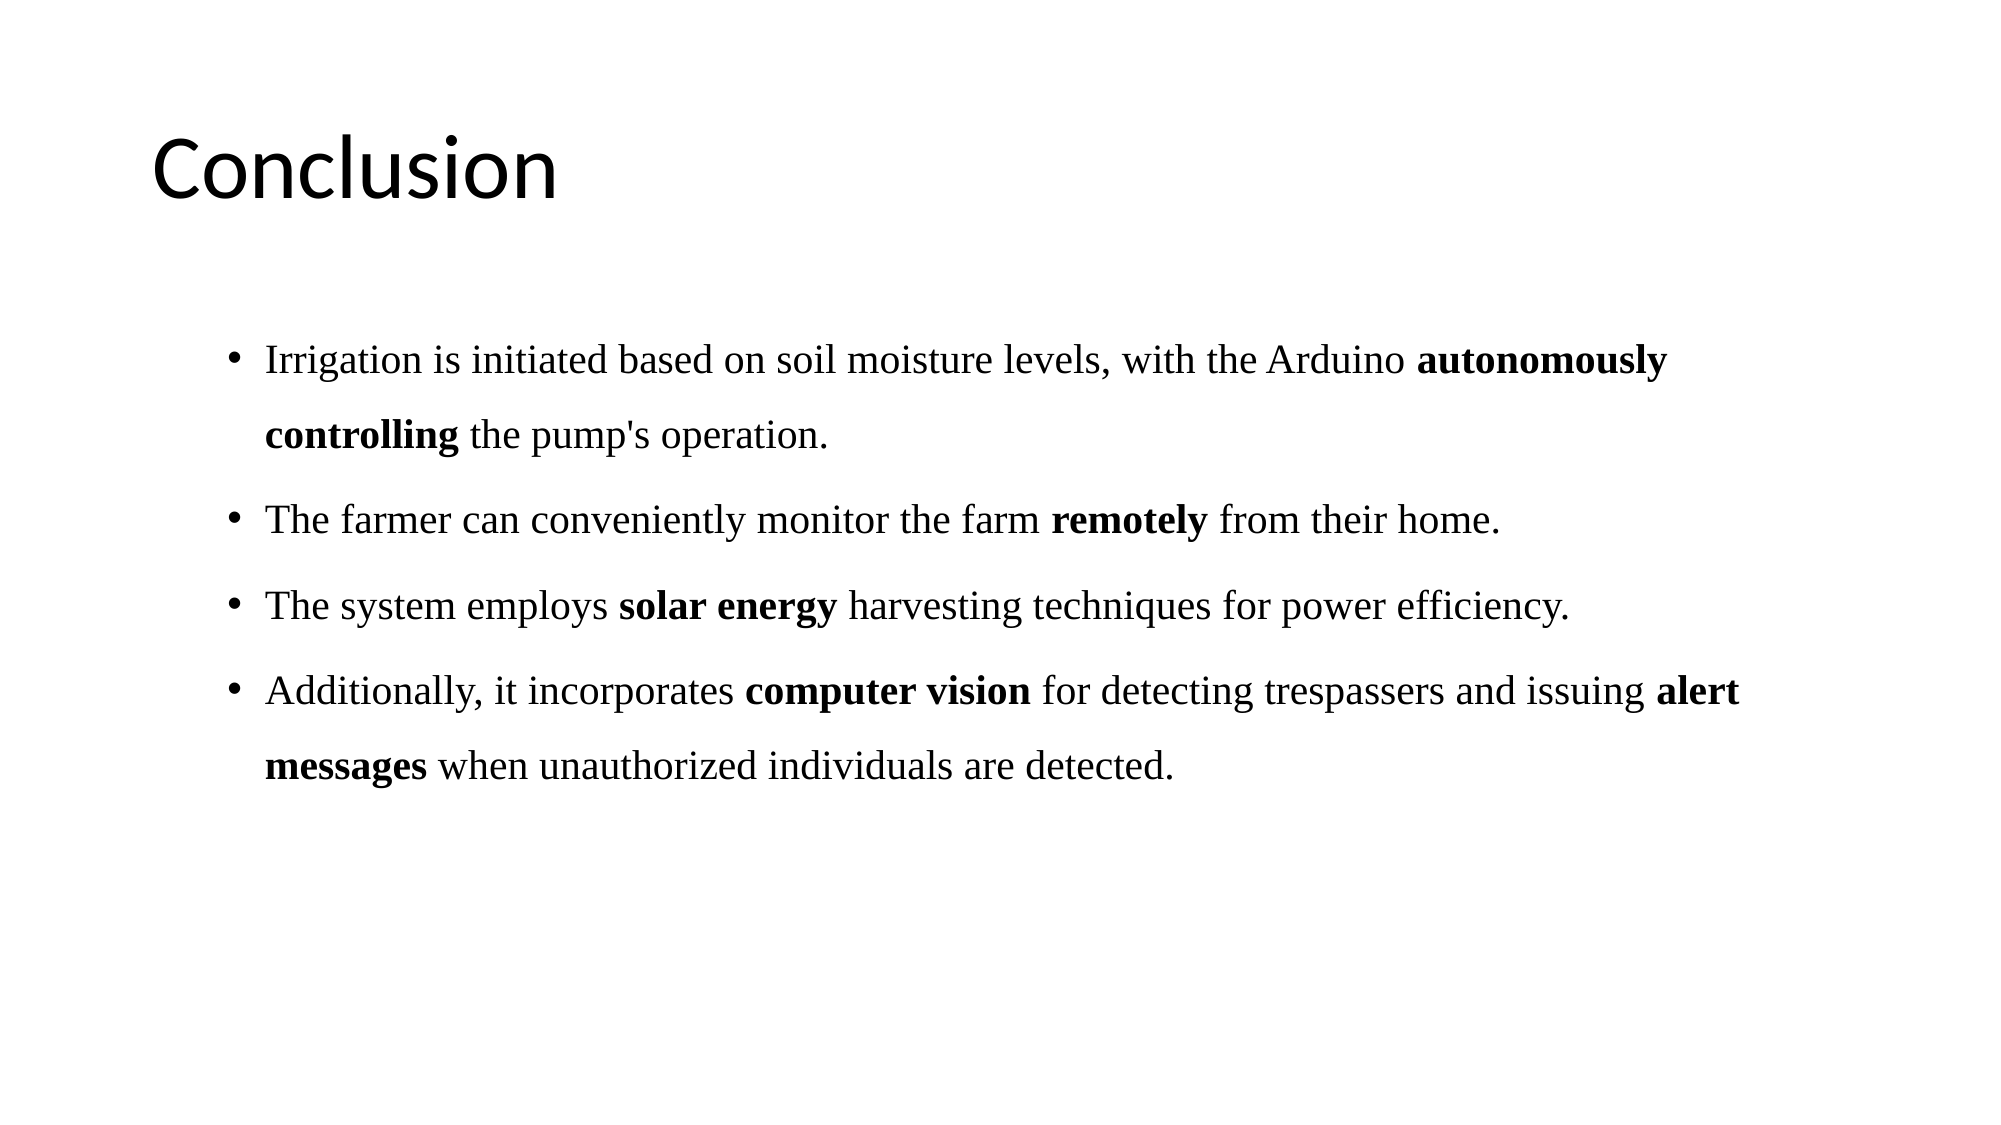

# Conclusion
Irrigation is initiated based on soil moisture levels, with the Arduino autonomously controlling the pump's operation.
The farmer can conveniently monitor the farm remotely from their home.
The system employs solar energy harvesting techniques for power efficiency.
Additionally, it incorporates computer vision for detecting trespassers and issuing alert messages when unauthorized individuals are detected.